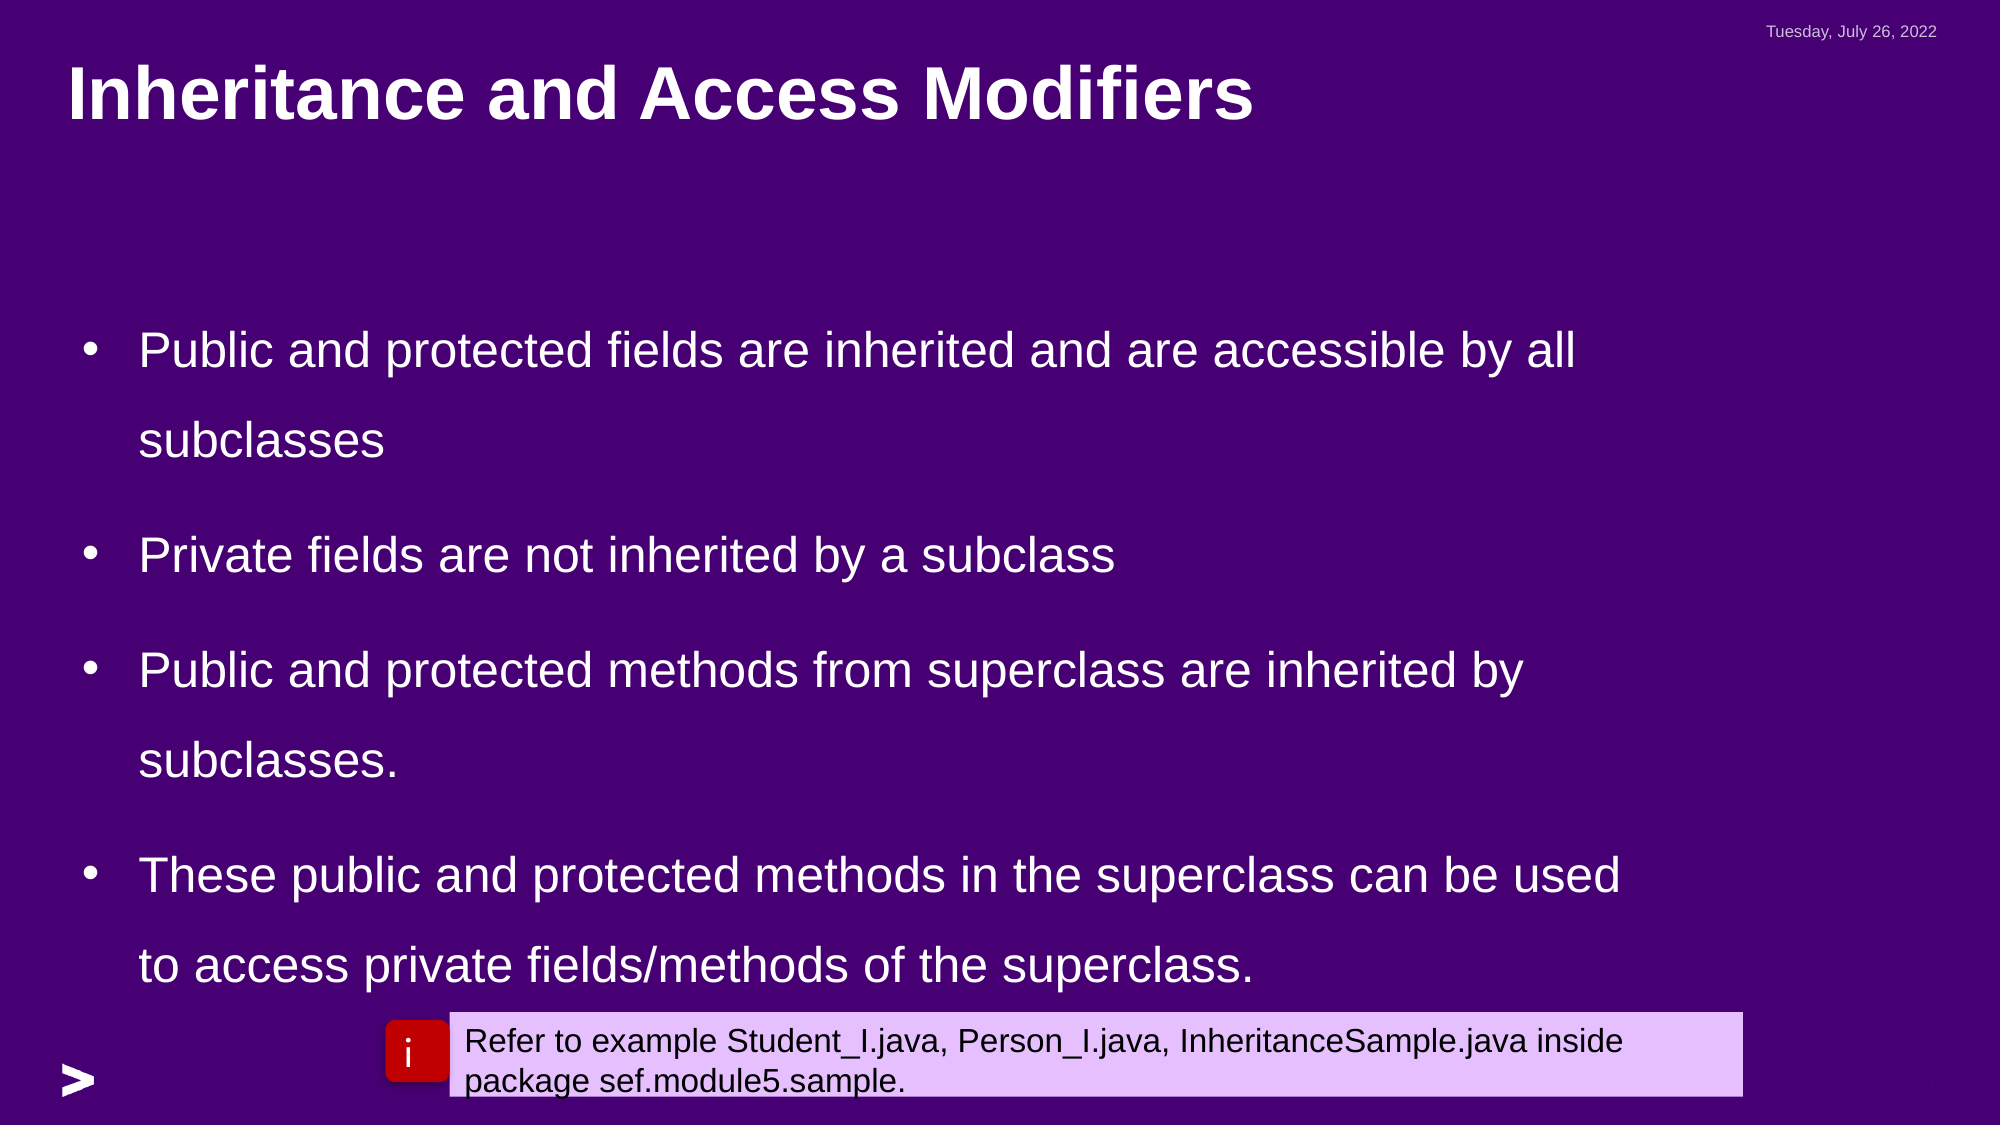

Tuesday, July 26, 2022
Inheritance and Access Modifiers
Public and protected fields are inherited and are accessible by all subclasses
Private fields are not inherited by a subclass
Public and protected methods from superclass are inherited by subclasses.
These public and protected methods in the superclass can be used to access private fields/methods of the superclass.

Refer to example Student_I.java, Person_I.java, InheritanceSample.java inside package sef.module5.sample.
i
7
7